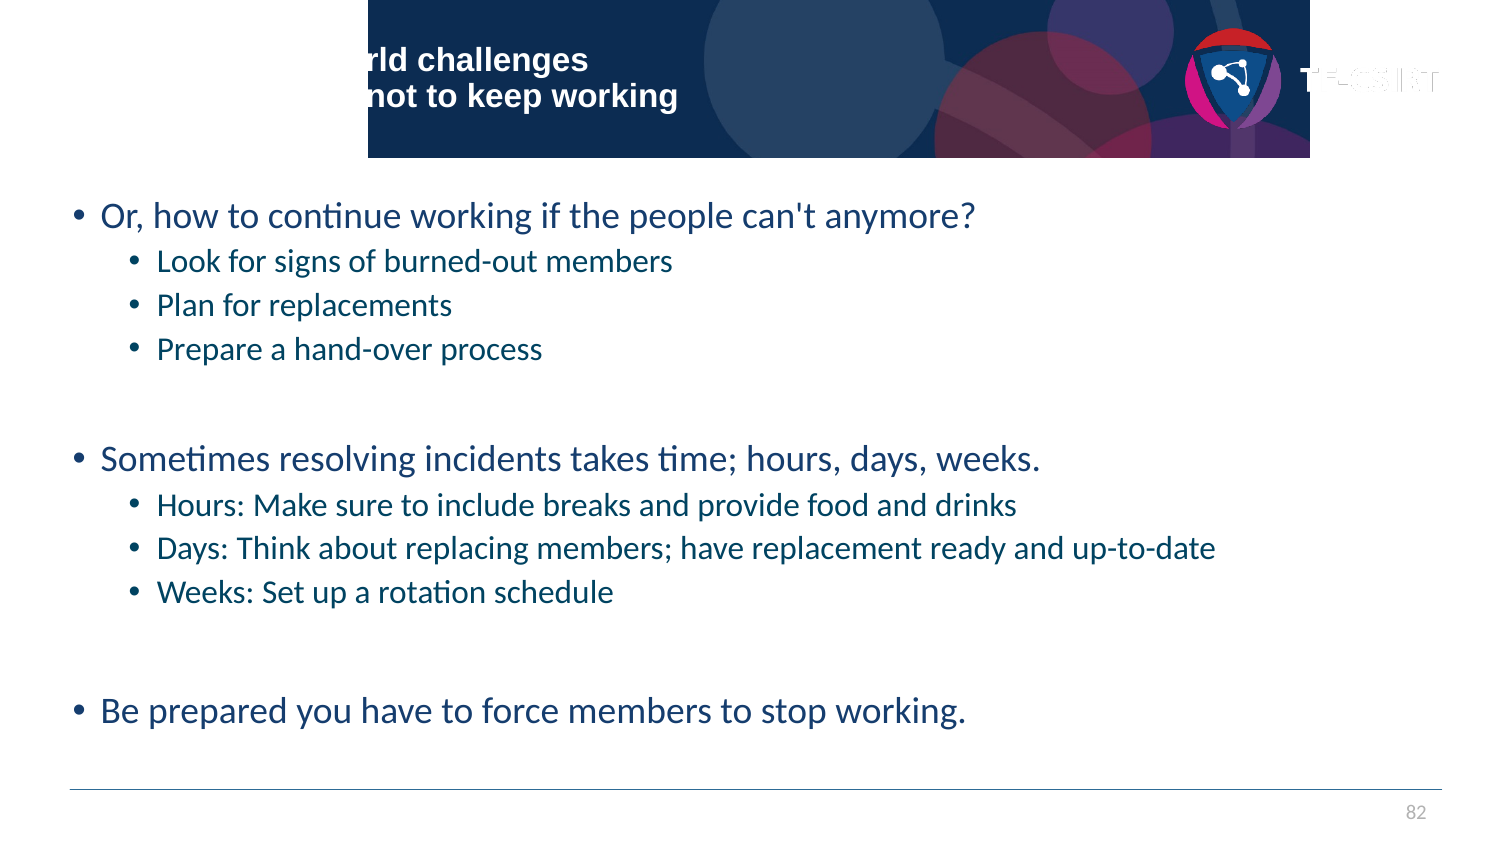

# Section 3: Real world challenges Resilience - When not to keep working
Or, how to continue working if the people can't anymore?
Look for signs of burned-out members
Plan for replacements
Prepare a hand-over process

Sometimes resolving incidents takes time; hours, days, weeks.
Hours: Make sure to include breaks and provide food and drinks
Days: Think about replacing members; have replacement ready and up-to-date
Weeks: Set up a rotation schedule

Be prepared you have to force members to stop working.
82